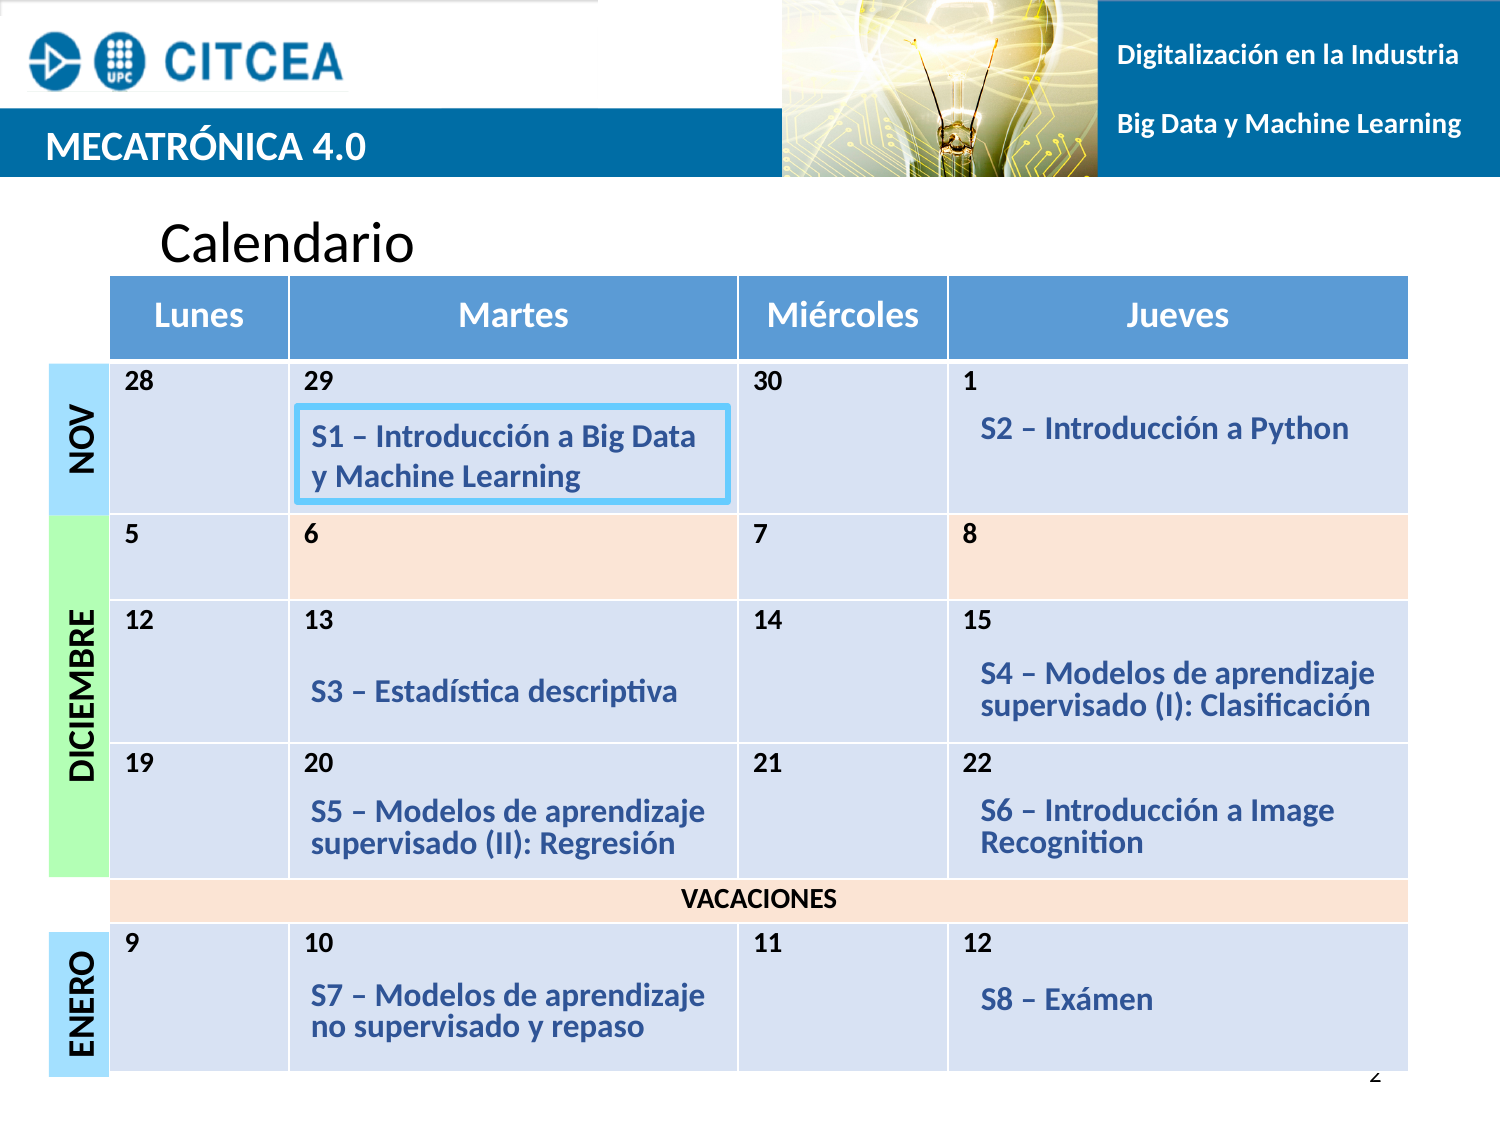

# Calendario
| Lunes | Martes | Miércoles | Jueves |
| --- | --- | --- | --- |
| 28 | 29 | 30 | 1 |
| 5 | 6 | 7 | 8 |
| 12 | 13 | 14 | 15 |
| 19 | 20 | 21 | 22 |
| VACACIONES |  |  |  |
| 9 | 10 | 11 | 12 |
S2 – Introducción a Python
S1 – Introducción a Big Data y Machine Learning
NOV
S4 – Modelos de aprendizaje
supervisado (I): Clasificación
DICIEMBRE
S3 – Estadística descriptiva
S6 – Introducción a Image Recognition
S5 – Modelos de aprendizaje
supervisado (II): Regresión

S7 – Modelos de aprendizaje no supervisado y repaso
ENERO
S8 – Exámen
2